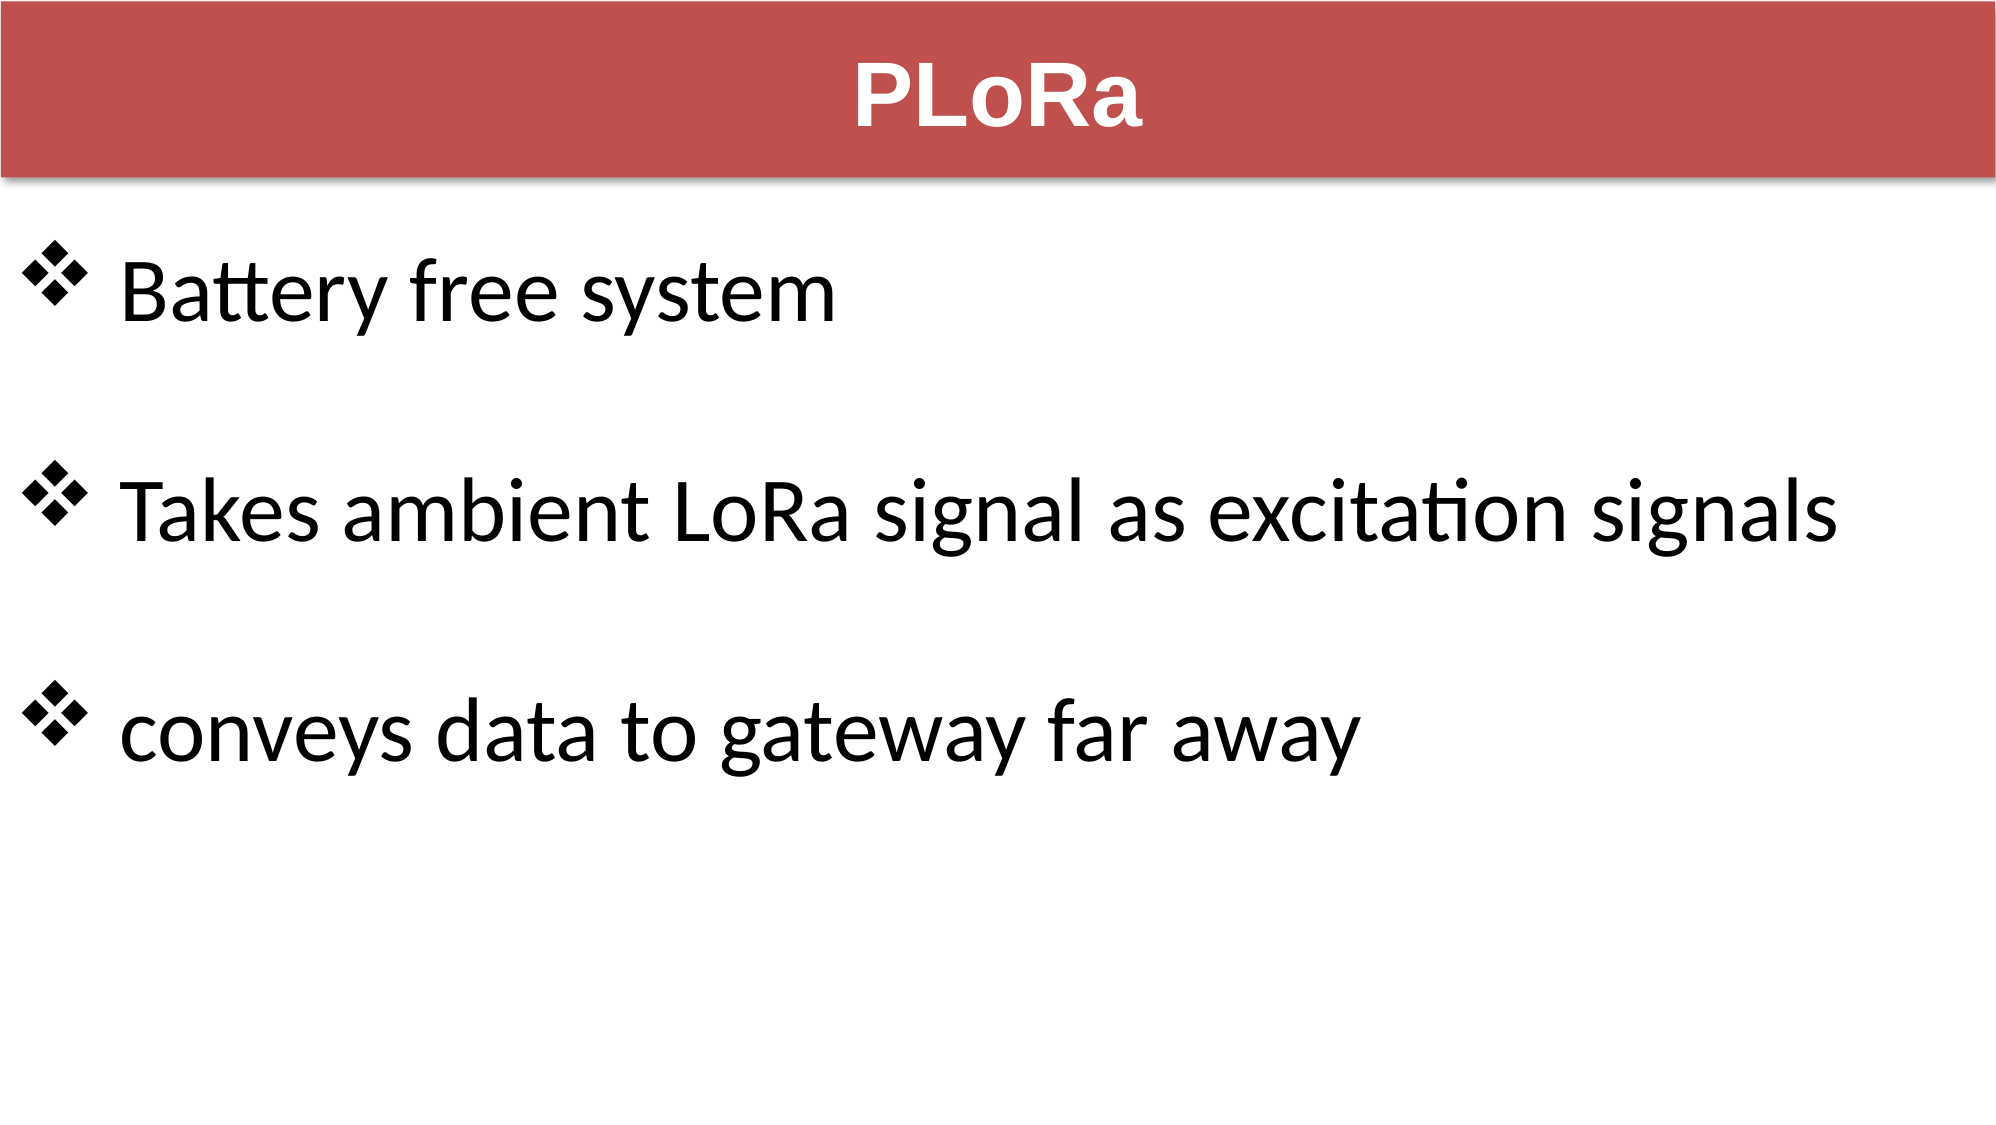

PLoRa
 Battery free system

 Takes ambient LoRa signal as excitation signals

 conveys data to gateway far away